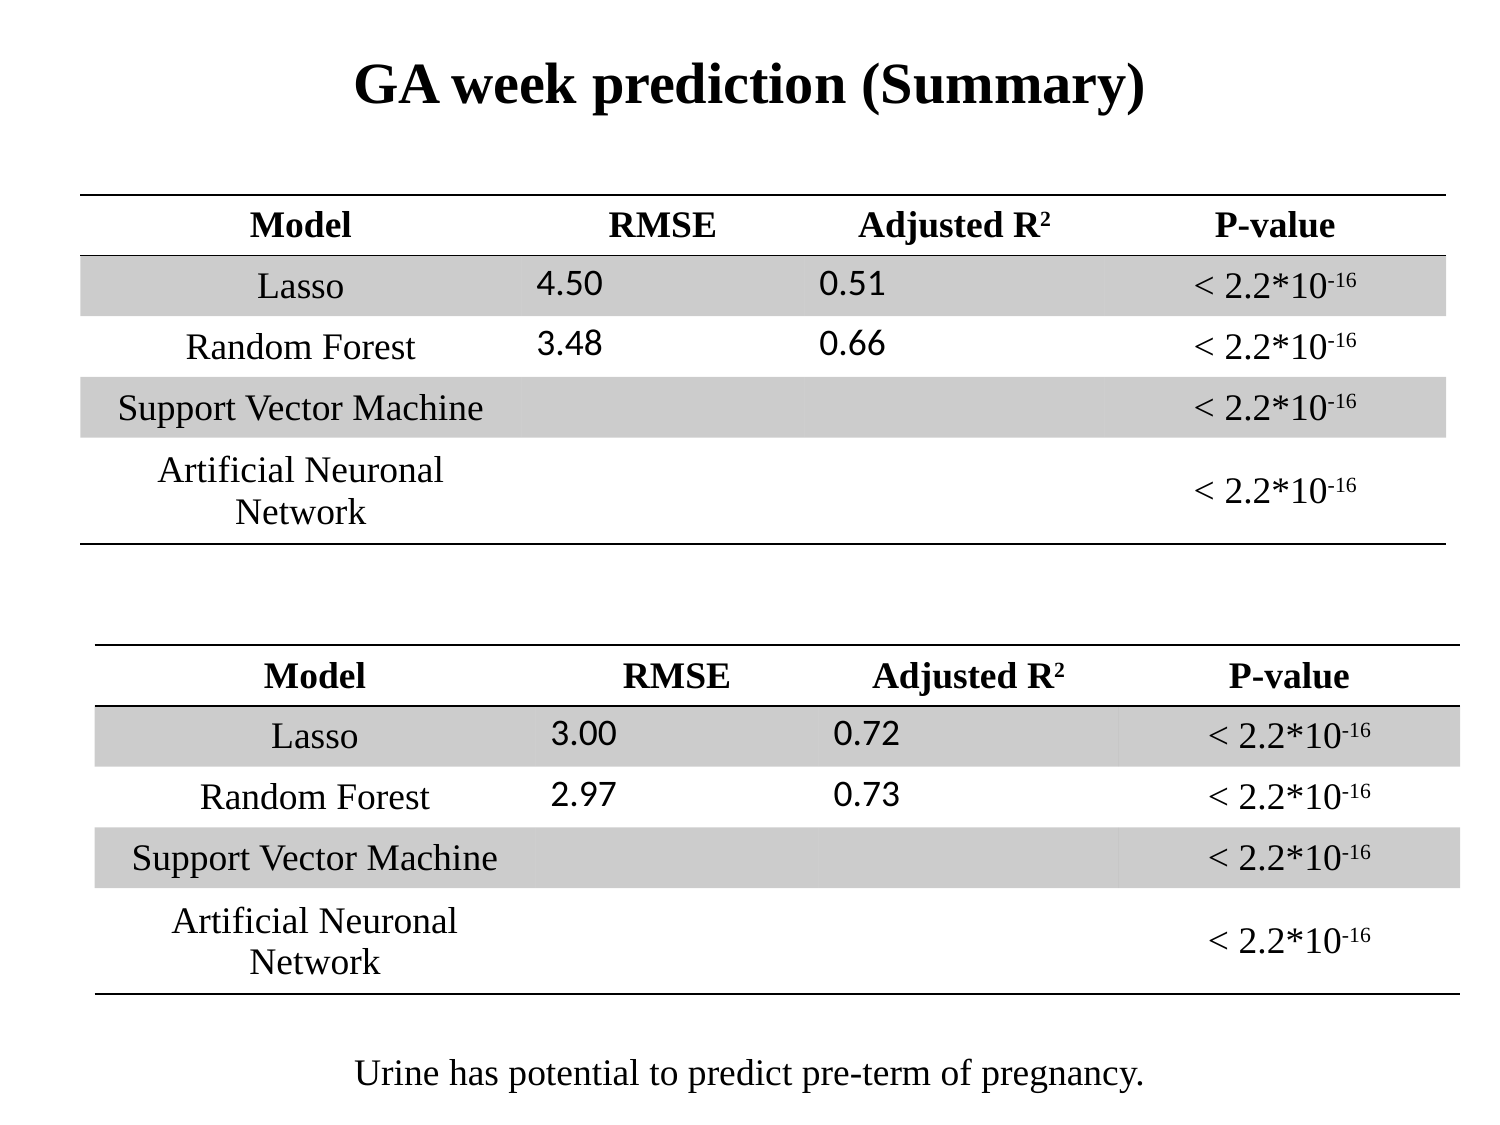

GA week prediction (Summary)
| Model | RMSE | Adjusted R2 | P-value |
| --- | --- | --- | --- |
| Lasso | 4.50 | 0.51 | < 2.2\*10-16 |
| Random Forest | 3.48 | 0.66 | < 2.2\*10-16 |
| Support Vector Machine |  |  | < 2.2\*10-16 |
| Artificial Neuronal Network |  |  | < 2.2\*10-16 |
| Model | RMSE | Adjusted R2 | P-value |
| --- | --- | --- | --- |
| Lasso | 3.00 | 0.72 | < 2.2\*10-16 |
| Random Forest | 2.97 | 0.73 | < 2.2\*10-16 |
| Support Vector Machine |  |  | < 2.2\*10-16 |
| Artificial Neuronal Network |  |  | < 2.2\*10-16 |
Urine has potential to predict pre-term of pregnancy.